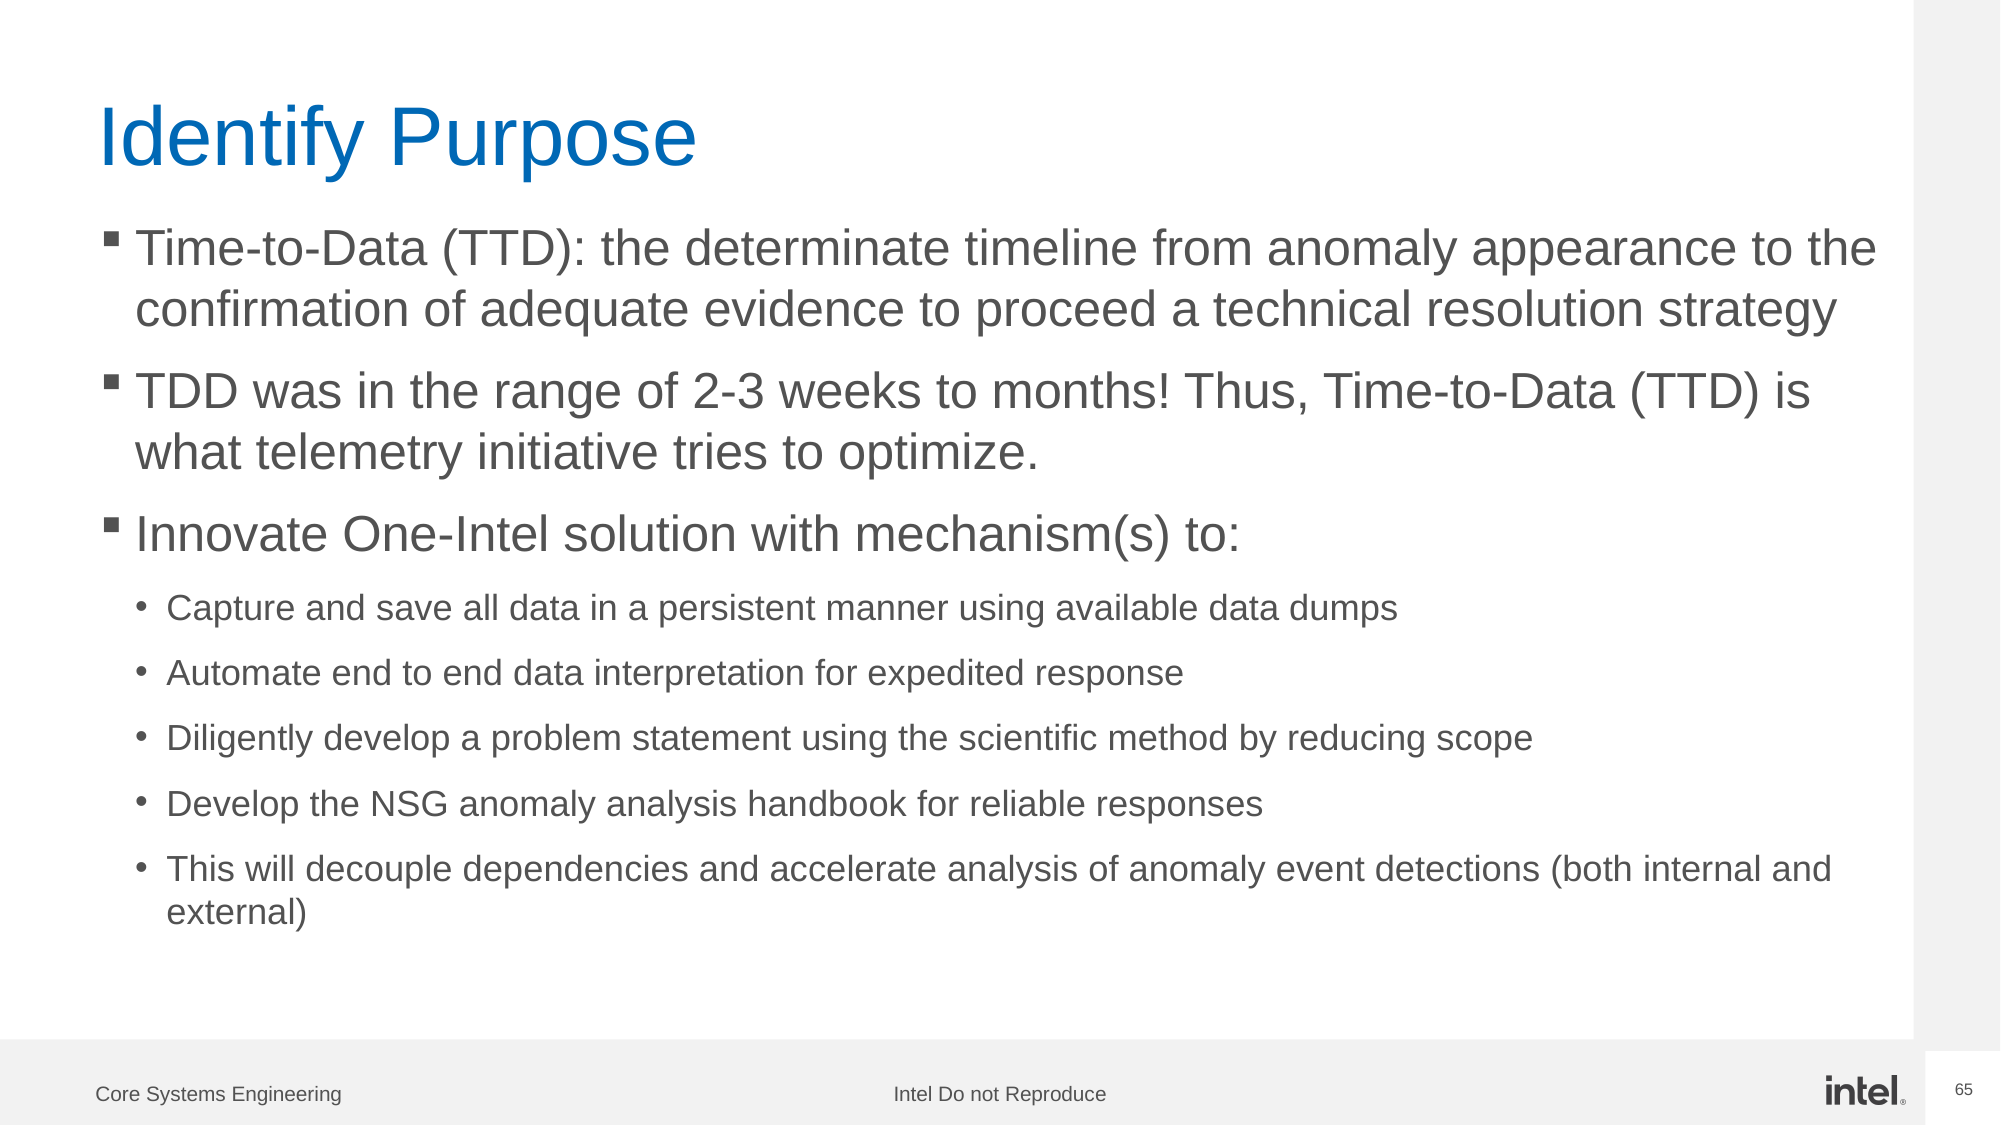

65
# Identify Purpose
Time-to-Data (TTD): the determinate timeline from anomaly appearance to the confirmation of adequate evidence to proceed a technical resolution strategy
TDD was in the range of 2-3 weeks to months! Thus, Time-to-Data (TTD) is what telemetry initiative tries to optimize.
Innovate One-Intel solution with mechanism(s) to:
Capture and save all data in a persistent manner using available data dumps
Automate end to end data interpretation for expedited response
Diligently develop a problem statement using the scientific method by reducing scope
Develop the NSG anomaly analysis handbook for reliable responses
This will decouple dependencies and accelerate analysis of anomaly event detections (both internal and external)